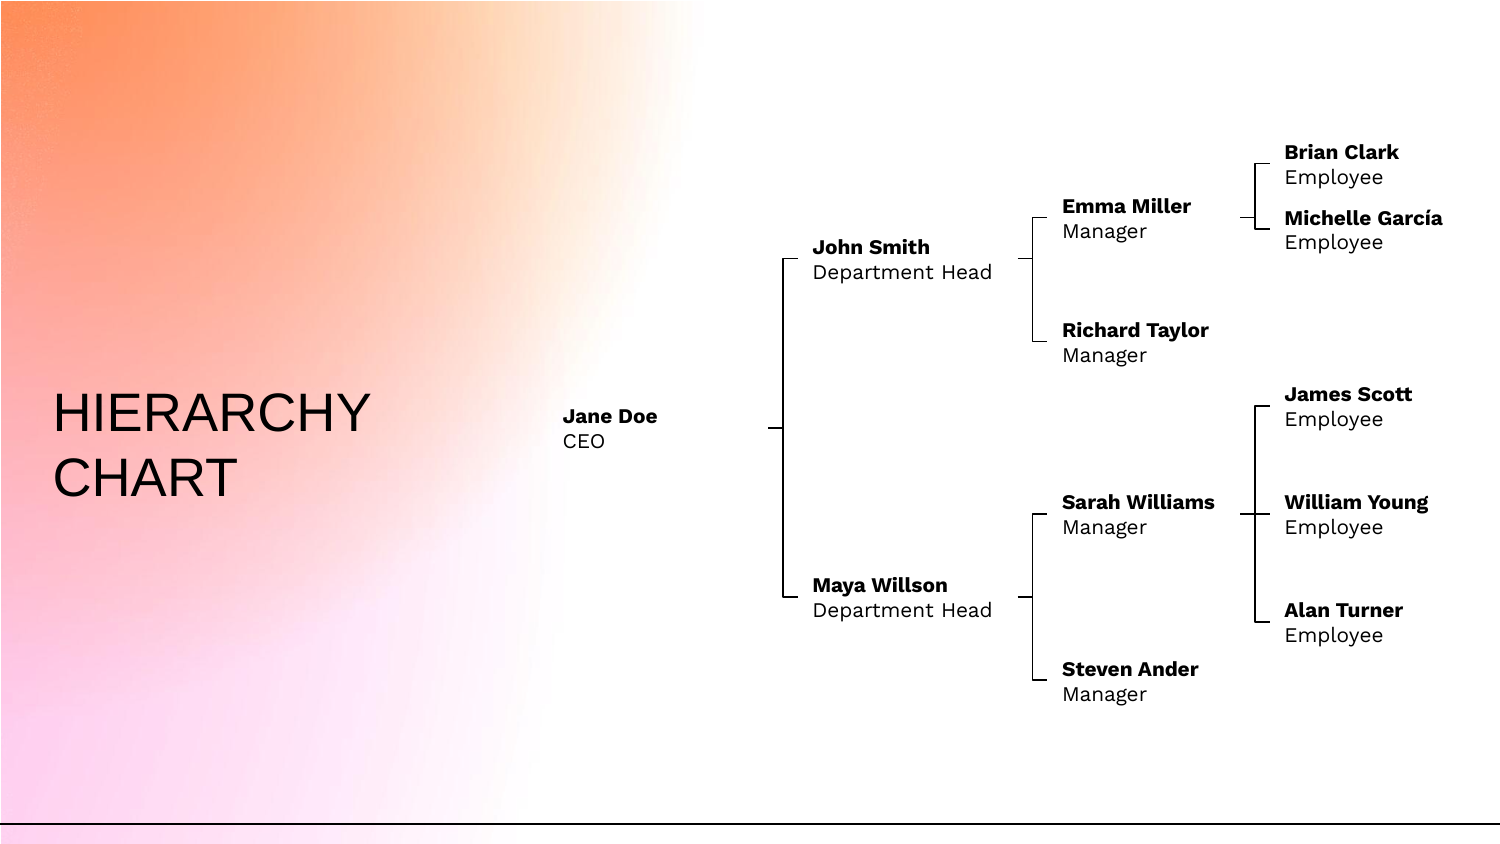

Brian Clark
Employee
Emma Miller
Manager
Michelle García
Employee
John Smith
Department Head
Richard Taylor
Manager
# HIERARCHY CHART
James Scott
Employee
Jane Doe
CEO
Sarah Williams
Manager
William Young
Employee
Maya Willson
Department Head
Alan Turner
Employee
Steven Ander
Manager